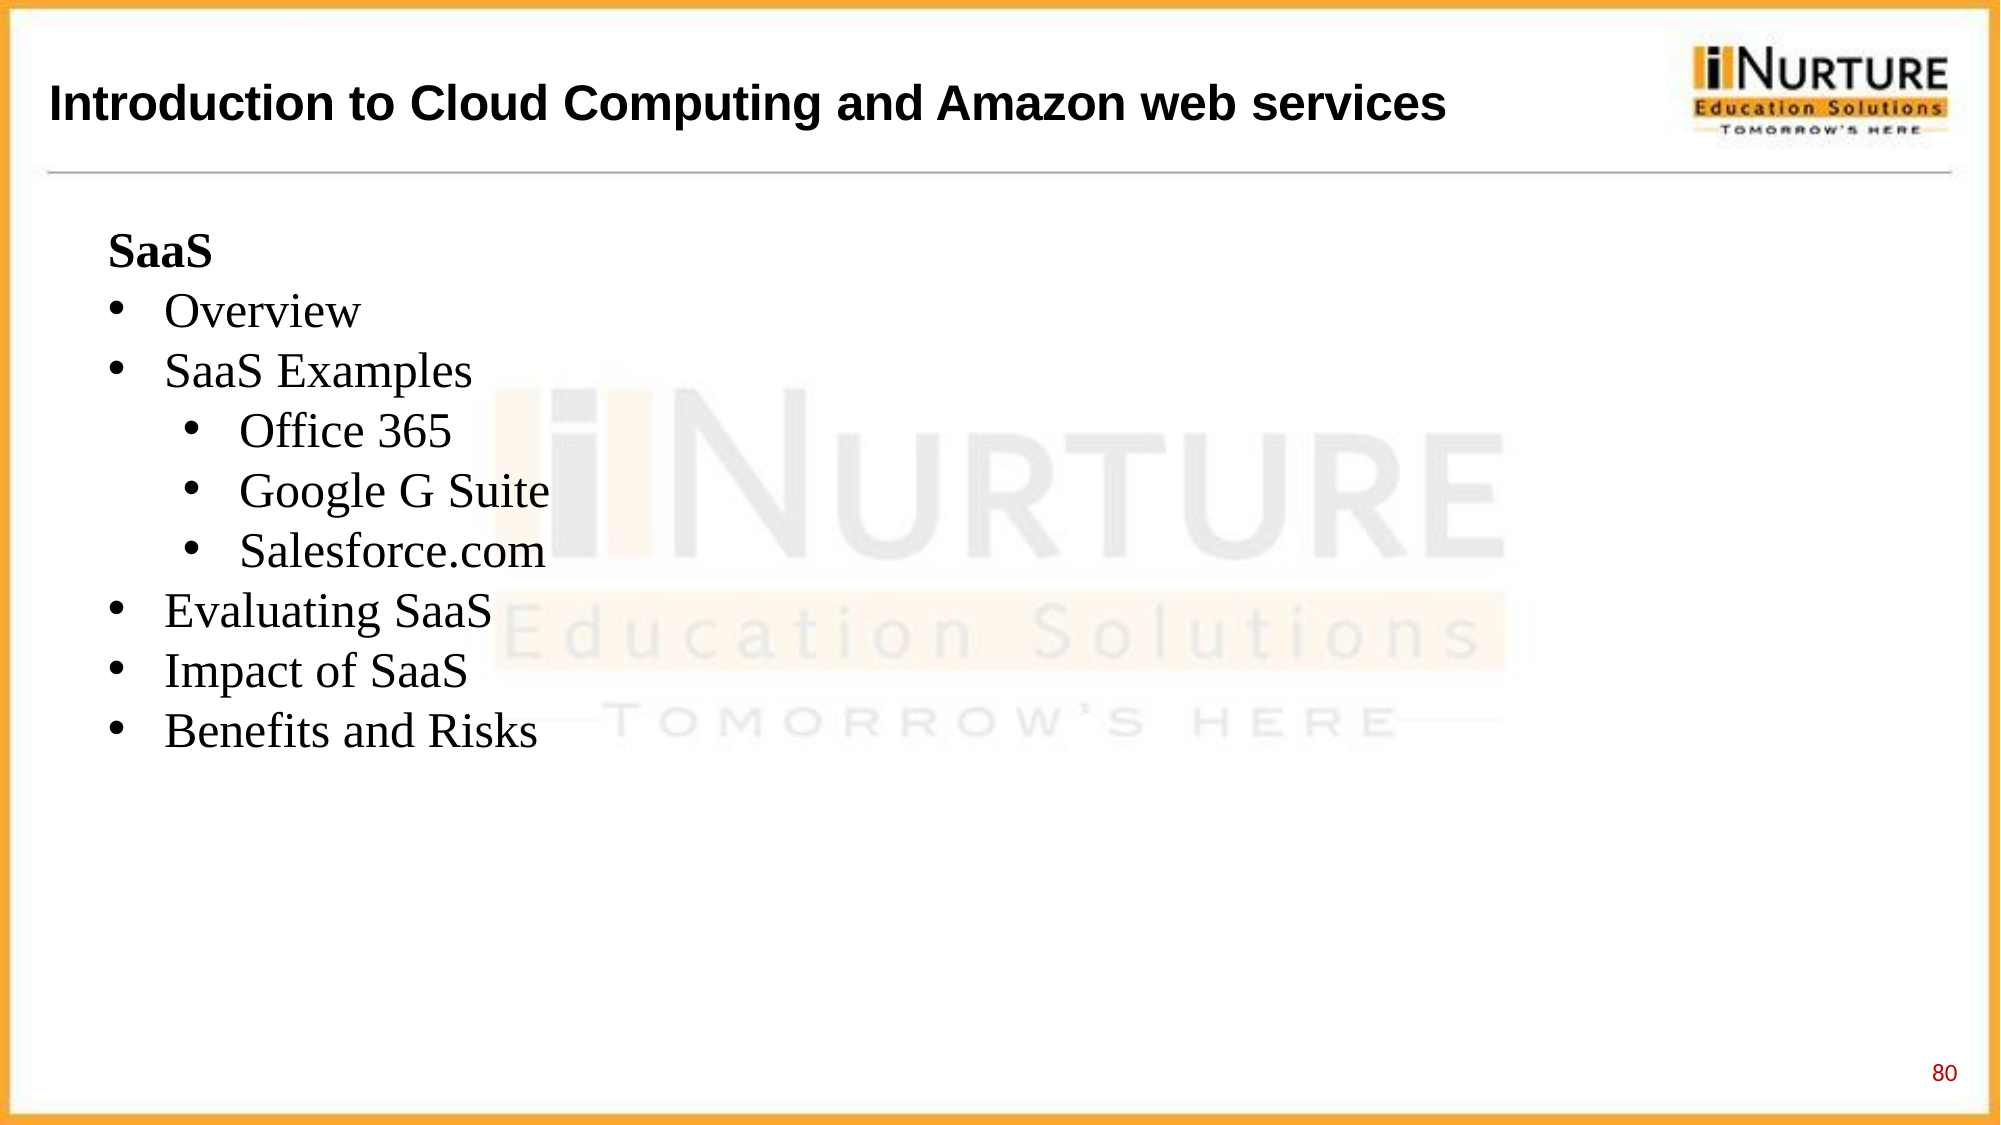

Introduction to Cloud Computing and Amazon web services

SaaS
Overview
SaaS Examples
Office 365
Google G Suite
Salesforce.com
Evaluating SaaS
Impact of SaaS
Benefits and Risks
80